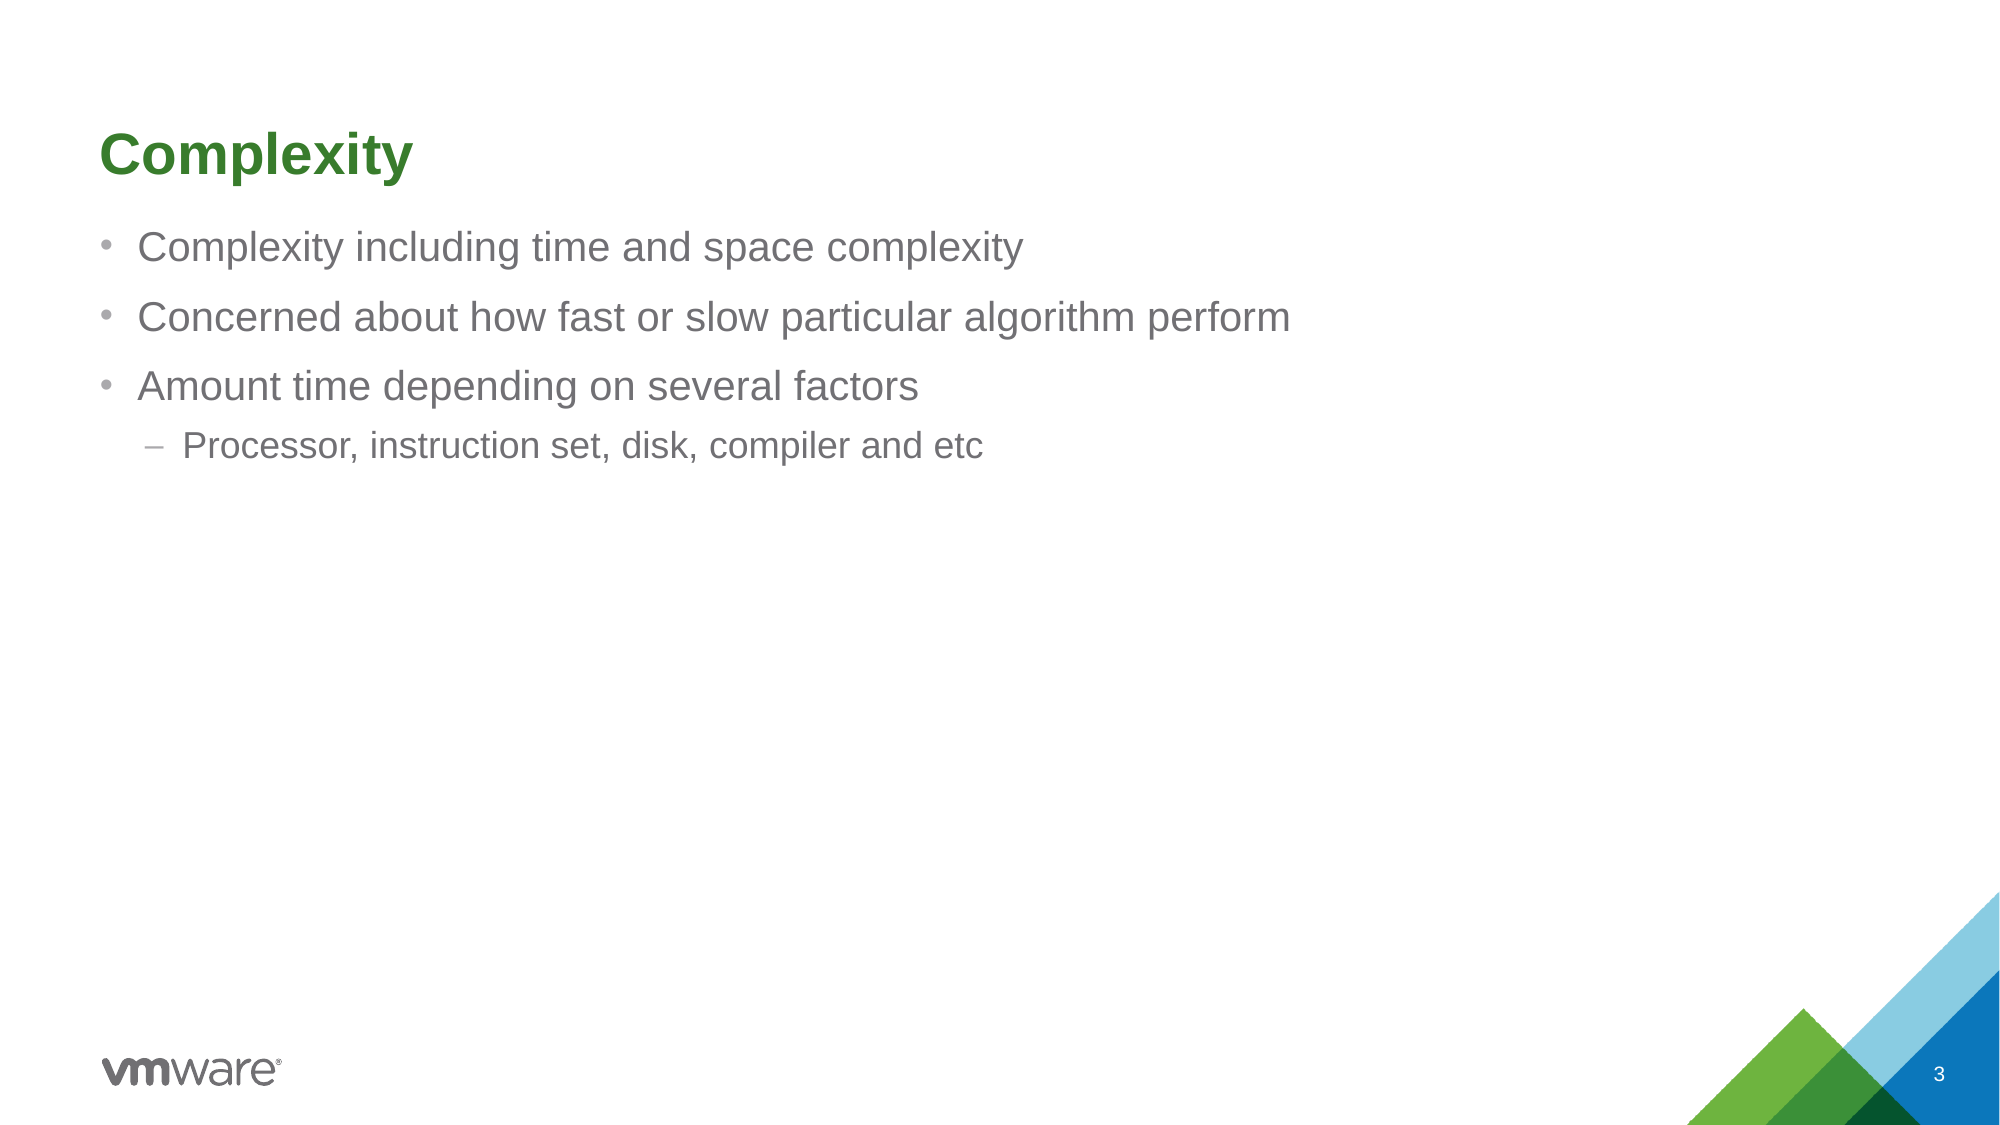

# Complexity
Complexity including time and space complexity
Concerned about how fast or slow particular algorithm perform
Amount time depending on several factors
Processor, instruction set, disk, compiler and etc
3